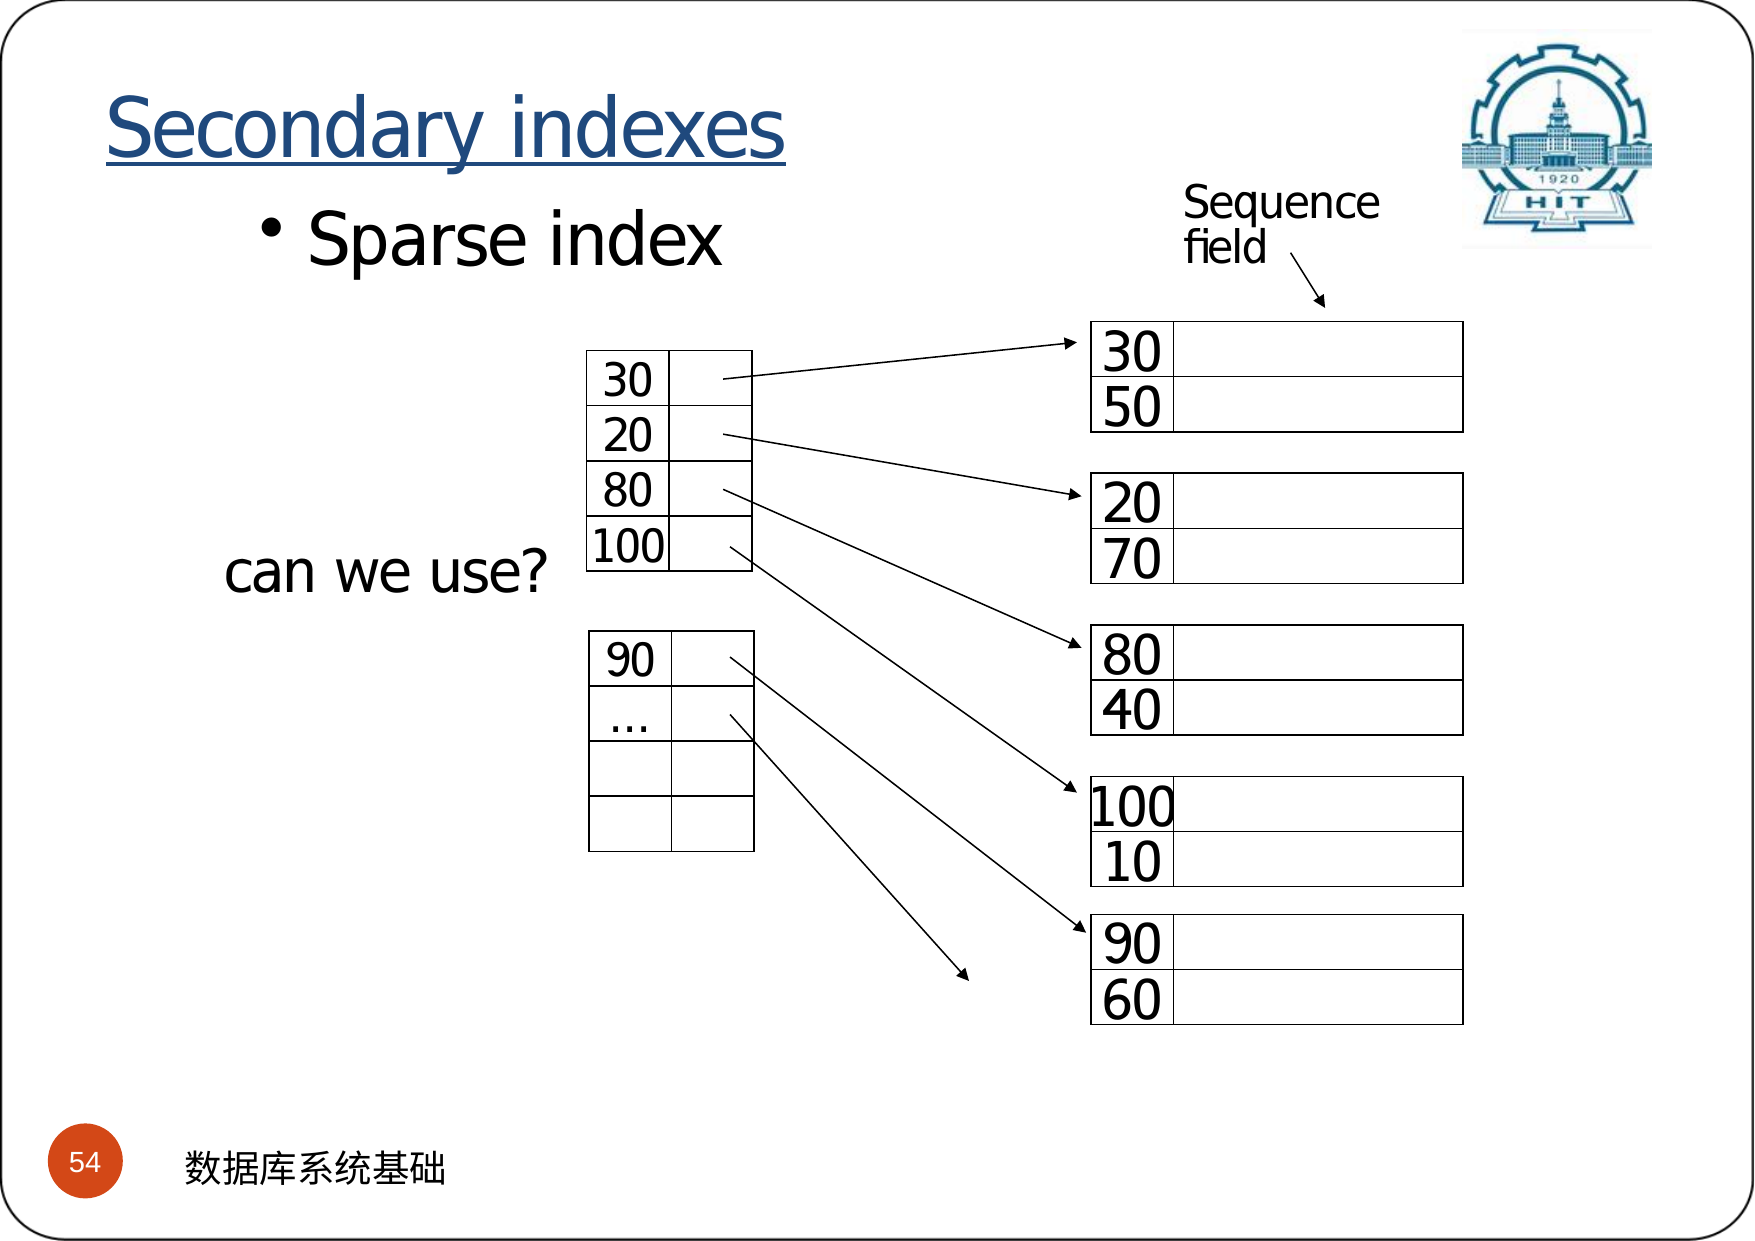

Secondary indexes
Sequence
field
 Sparse index

30

50

30

20

80

100

20

70

 can we use?

80

40

90

...

100

10

90

60

Advanced Database system principle
54